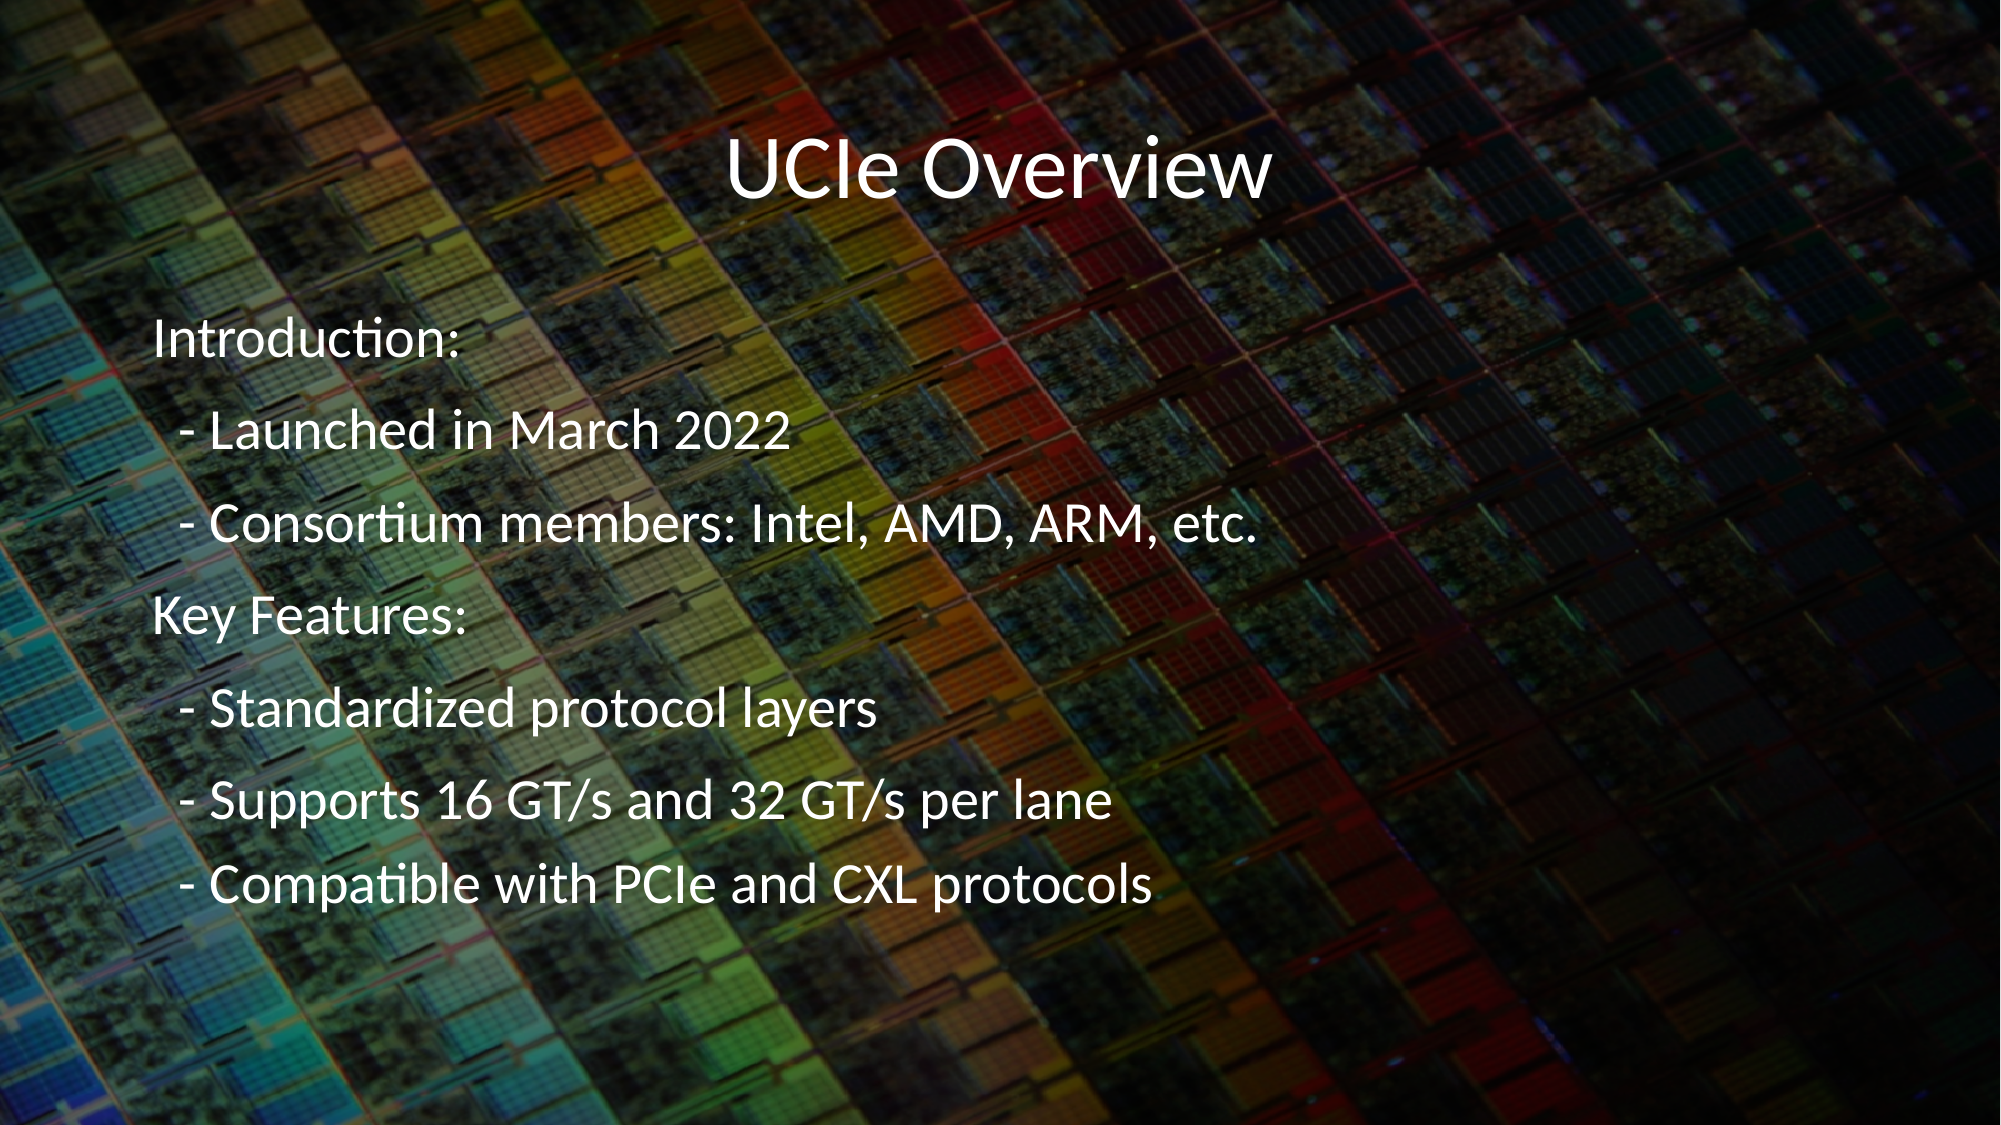

# UCIe Overview
Introduction:
  - Launched in March 2022
  - Consortium members: Intel, AMD, ARM, etc.
Key Features:
  - Standardized protocol layers
  - Supports 16 GT/s and 32 GT/s per lane
  - Compatible with PCIe and CXL protocols